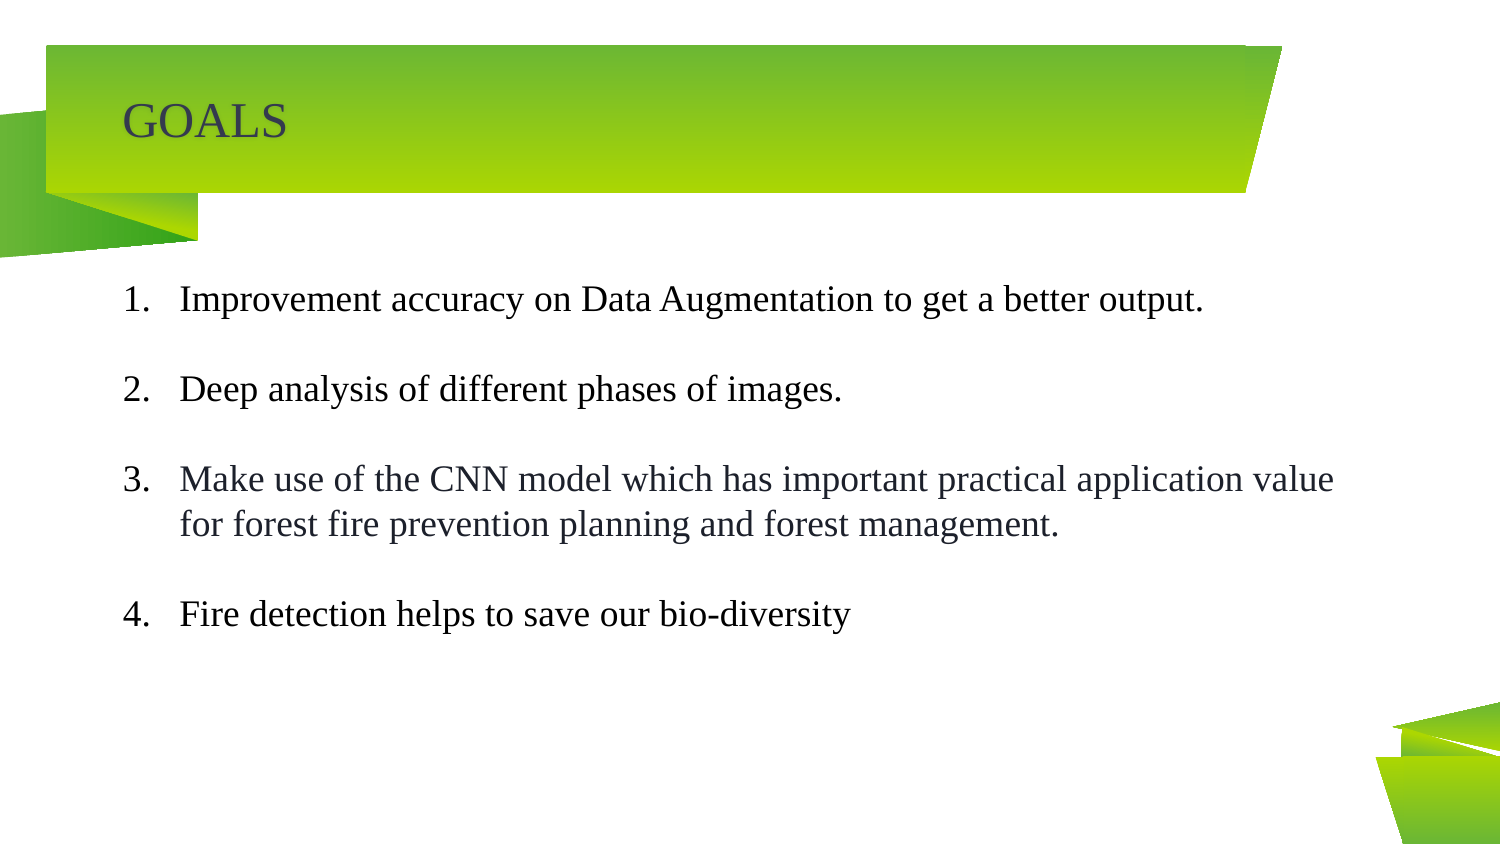

# GOALS
Improvement accuracy on Data Augmentation to get a better output.

Deep analysis of different phases of images.

Make use of the CNN model which has important practical application value for forest fire prevention planning and forest management.

Fire detection helps to save our bio-diversity